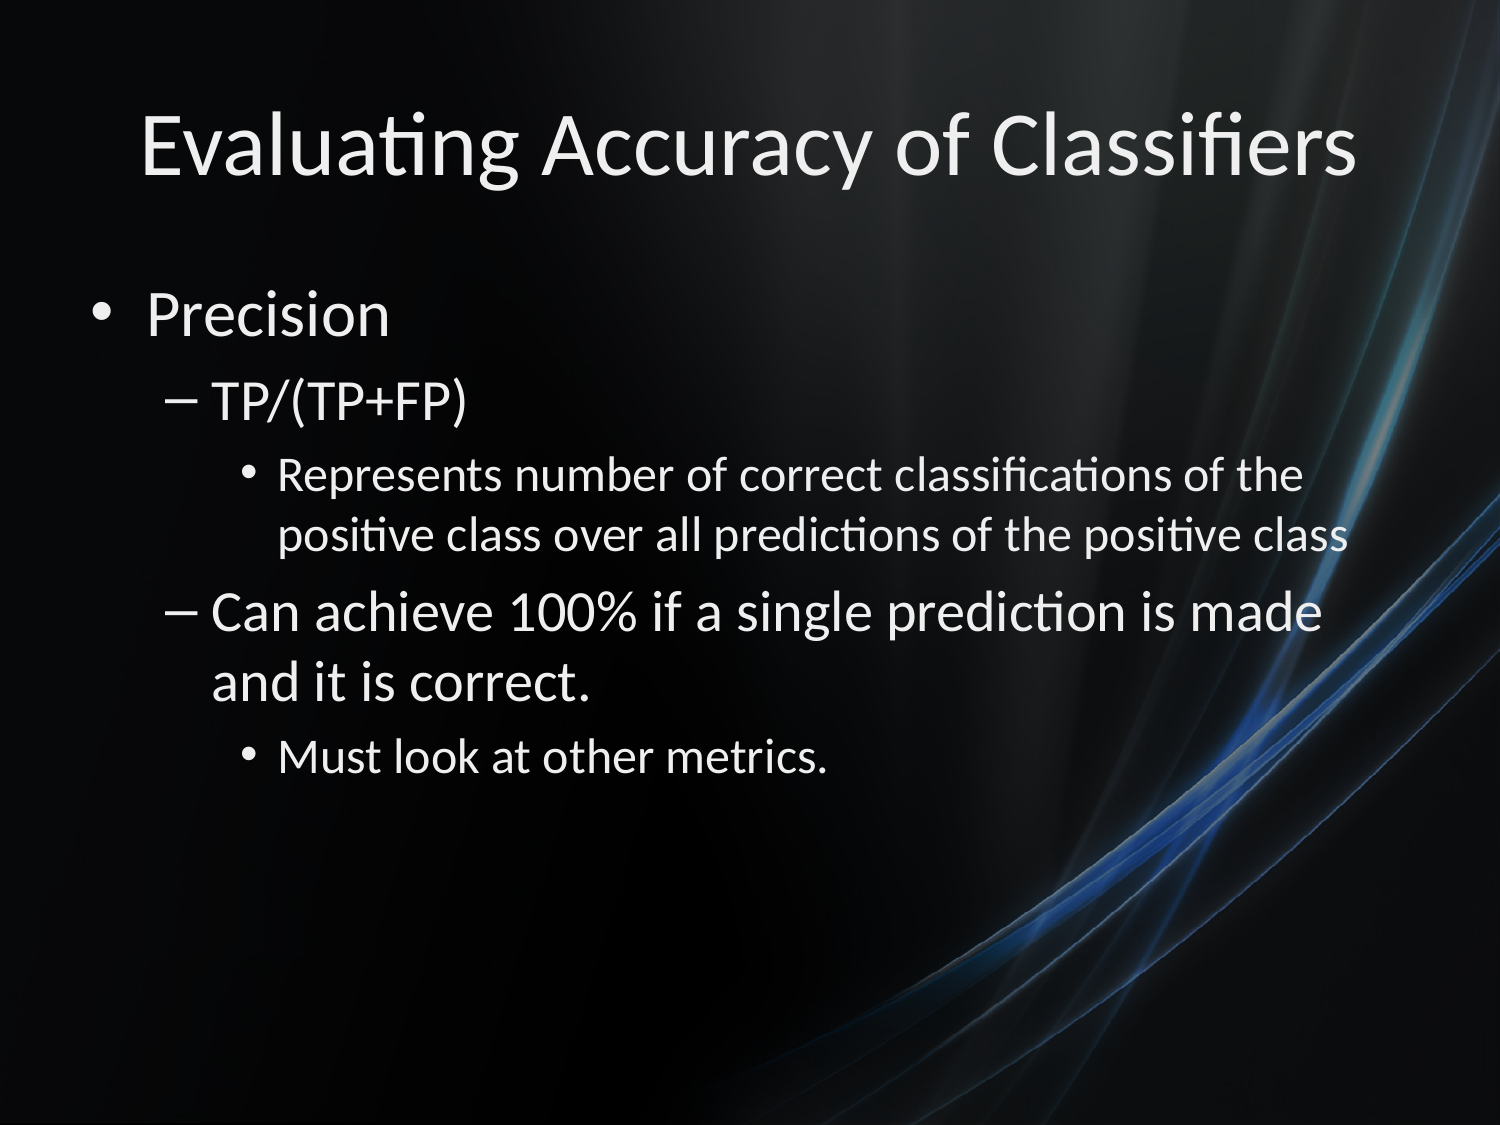

# Evaluating Accuracy of Classifiers
Precision
TP/(TP+FP)
Represents number of correct classifications of the positive class over all predictions of the positive class
Can achieve 100% if a single prediction is made and it is correct.
Must look at other metrics.